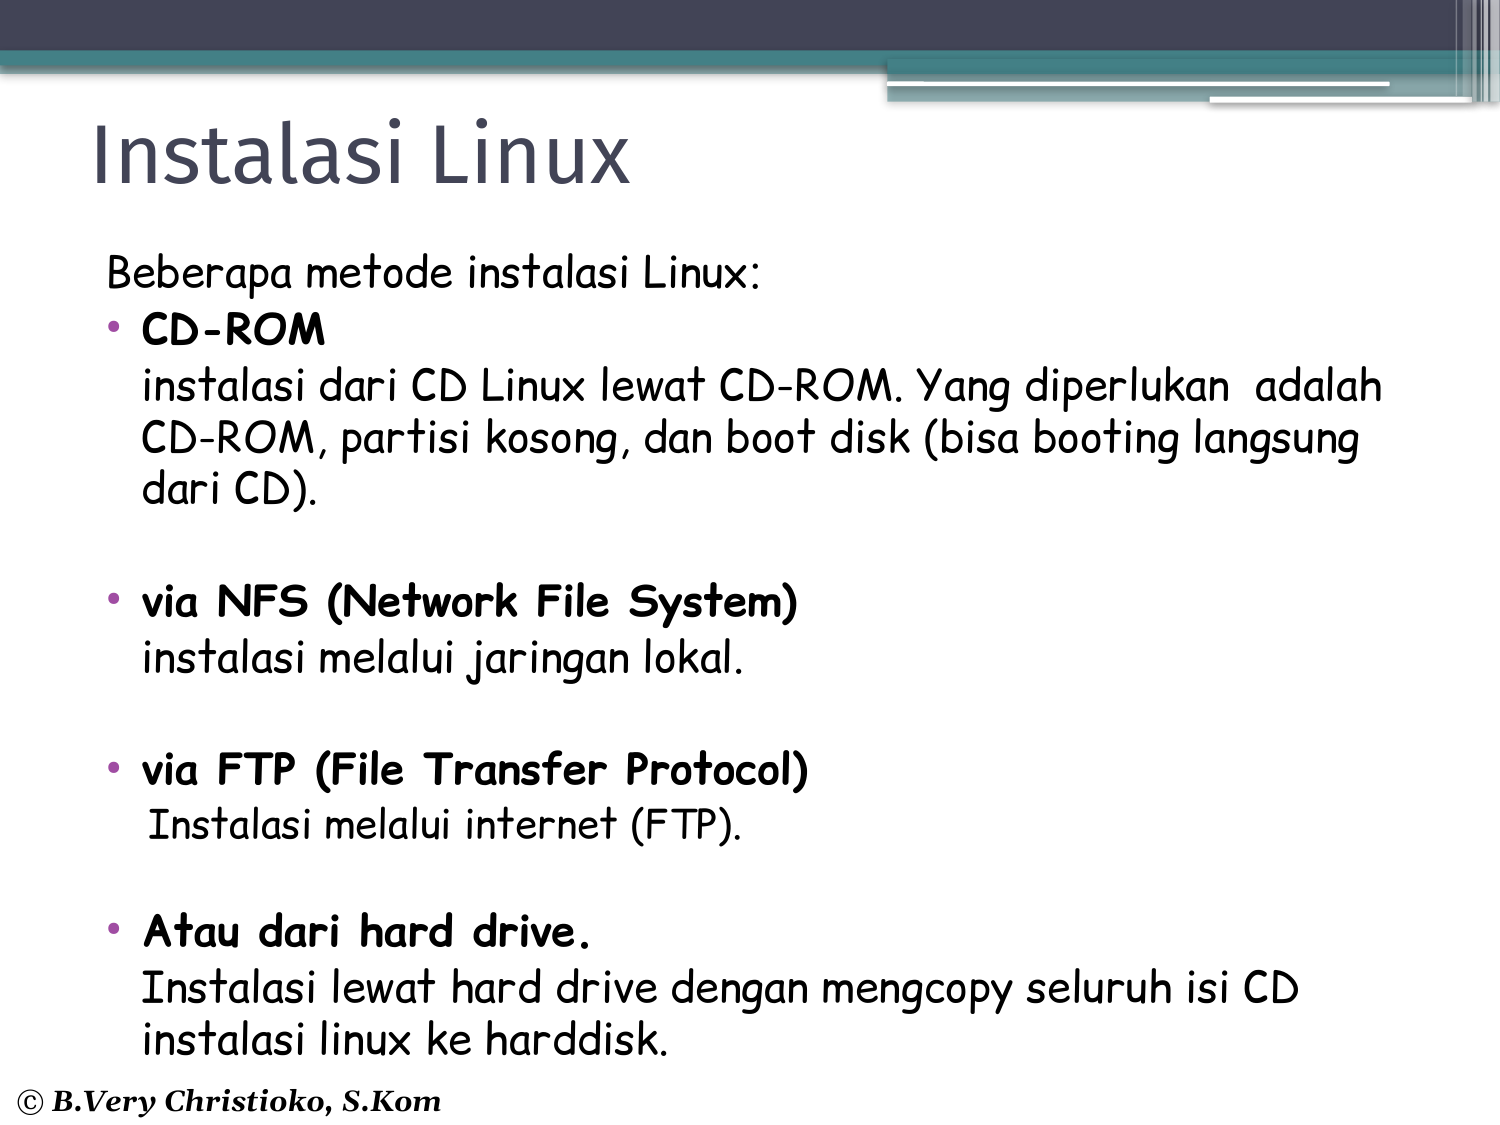

# Instalasi Linux
Beberapa metode instalasi Linux:
CD-ROM
	instalasi dari CD Linux lewat CD-ROM. Yang diperlukan  adalah CD-ROM, partisi kosong, dan boot disk (bisa booting langsung dari CD).

via NFS (Network File System)
	instalasi melalui jaringan lokal.

via FTP (File Transfer Protocol)
Instalasi melalui internet (FTP).

Atau dari hard drive.
	Instalasi lewat hard drive dengan mengcopy seluruh isi CD instalasi linux ke harddisk.
© B.Very Christioko, S.Kom